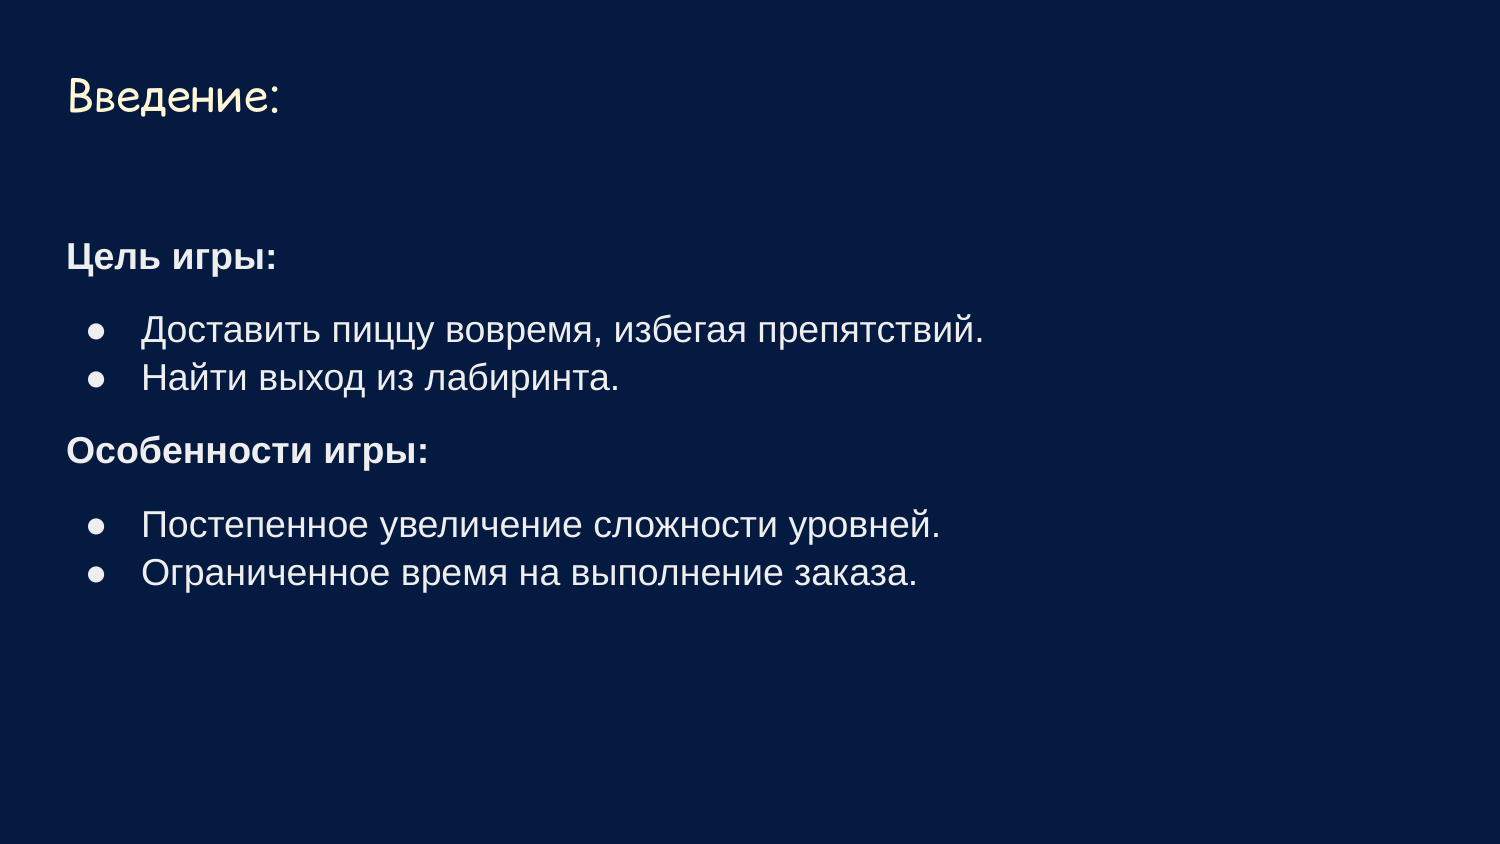

# Введение:

Цель игры:
Доставить пиццу вовремя, избегая препятствий.
Найти выход из лабиринта.
Особенности игры:
Постепенное увеличение сложности уровней.
Ограниченное время на выполнение заказа.